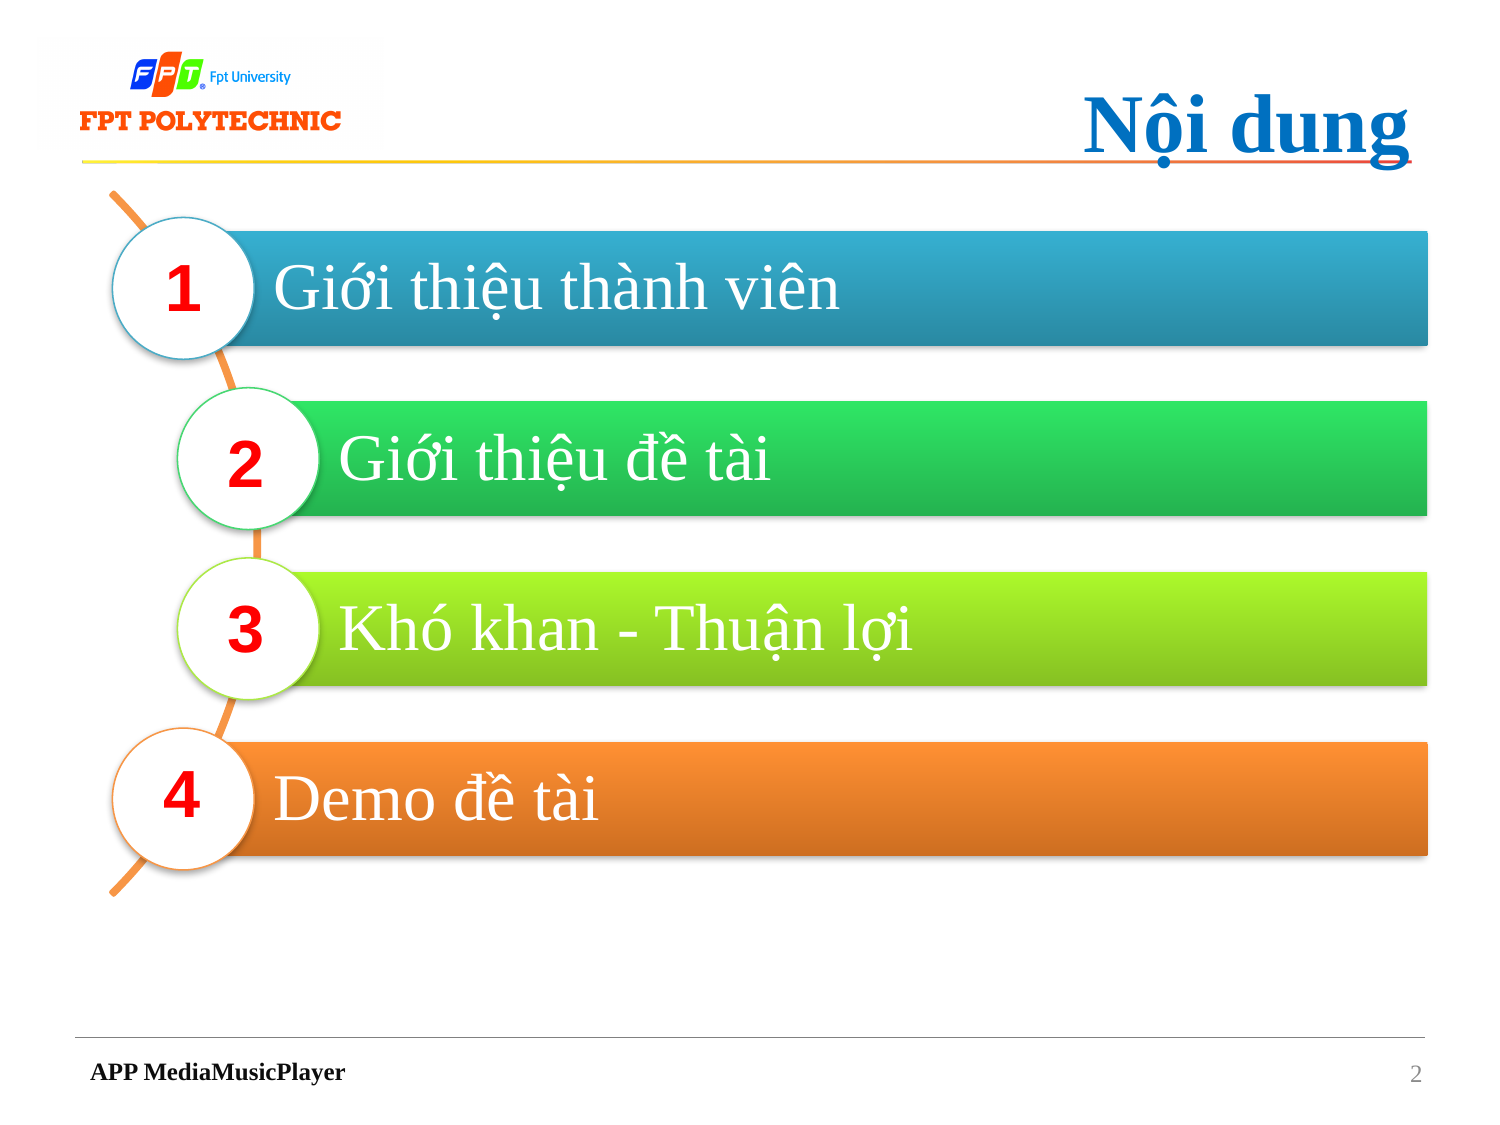

# Nội dung
Giới thiệu thành viên
Giới thiệu đề tài
Khó khan - Thuận lợi
Demo đề tài
1
2
3
4
APP MediaMusicPlayer
2